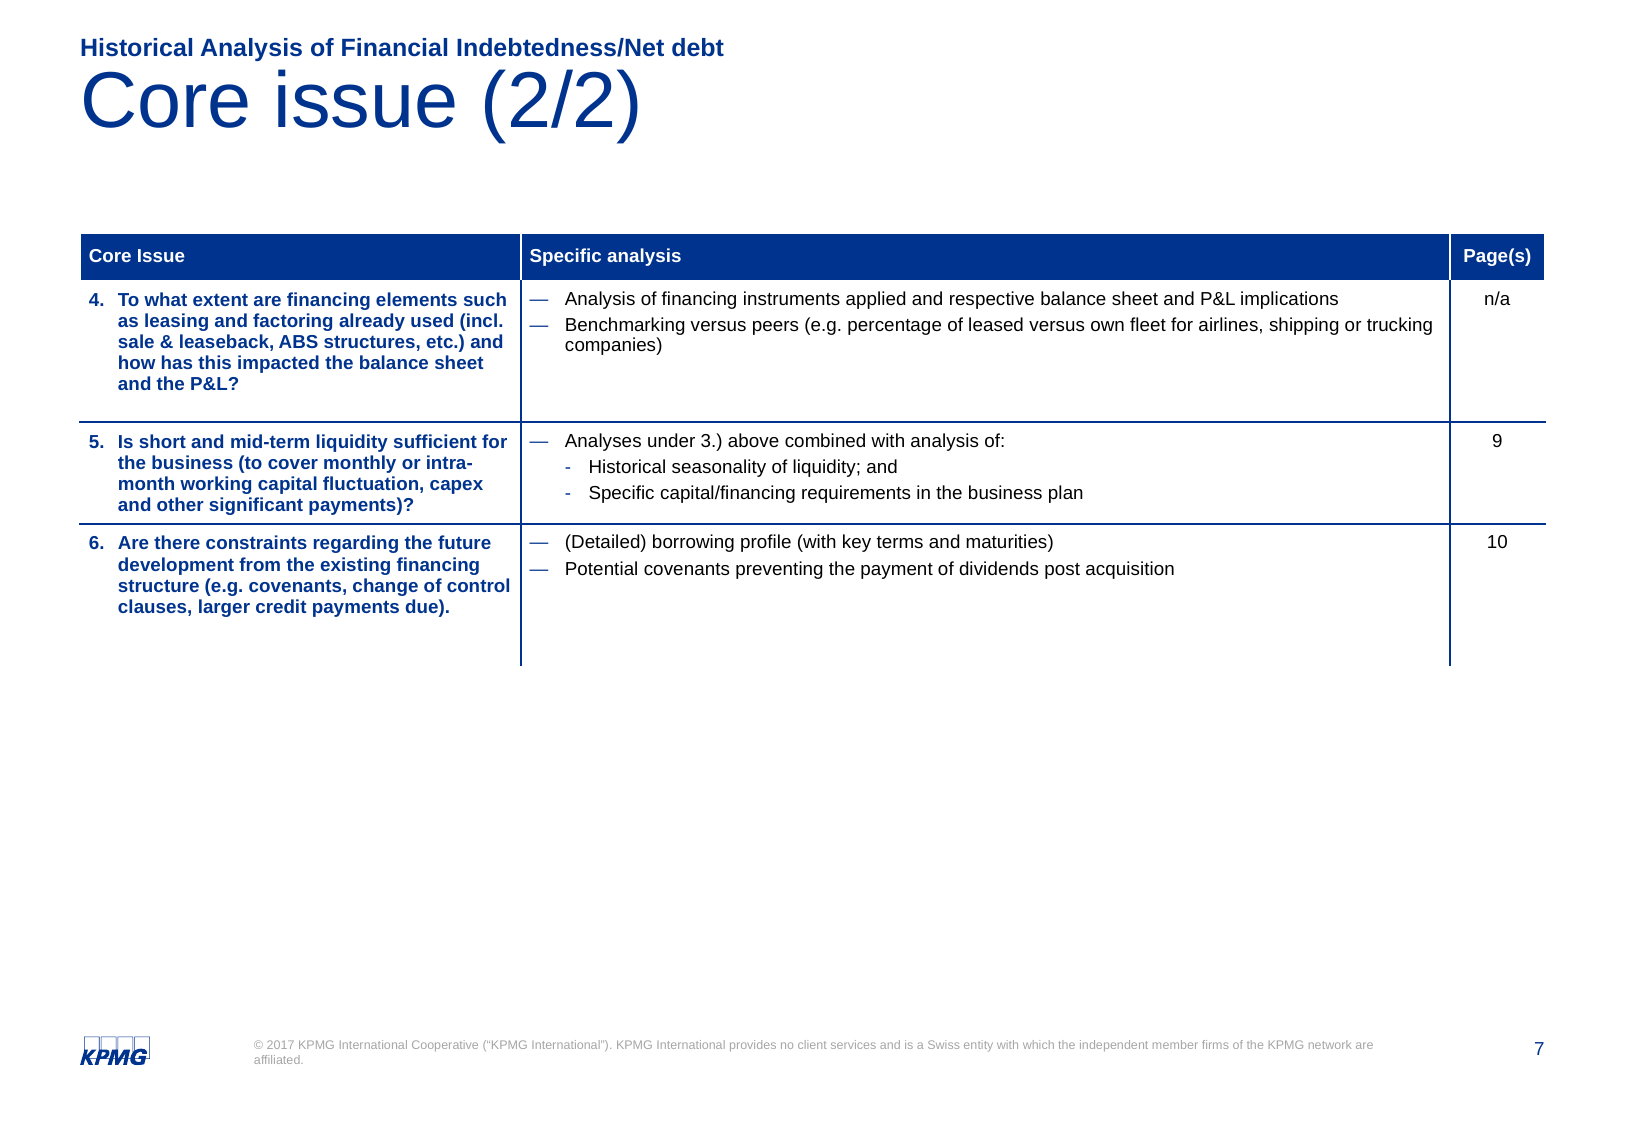

Historical Analysis of Financial Indebtedness/Net debt
# Core issue (2/2)
| Core Issue | Specific analysis | Page(s) |
| --- | --- | --- |
| 4. To what extent are financing elements such as leasing and factoring already used (incl. sale & leaseback, ABS structures, etc.) and how has this impacted the balance sheet and the P&L? | Analysis of financing instruments applied and respective balance sheet and P&L implications Benchmarking versus peers (e.g. percentage of leased versus own fleet for airlines, shipping or trucking companies) | n/a |
| 5. Is short and mid-term liquidity sufficient for the business (to cover monthly or intra-month working capital fluctuation, capex and other significant payments)? | Analyses under 3.) above combined with analysis of: Historical seasonality of liquidity; and Specific capital/financing requirements in the business plan | 9 |
| 6. Are there constraints regarding the future development from the existing financing structure (e.g. covenants, change of control clauses, larger credit payments due). | (Detailed) borrowing profile (with key terms and maturities) Potential covenants preventing the payment of dividends post acquisition | 10 |